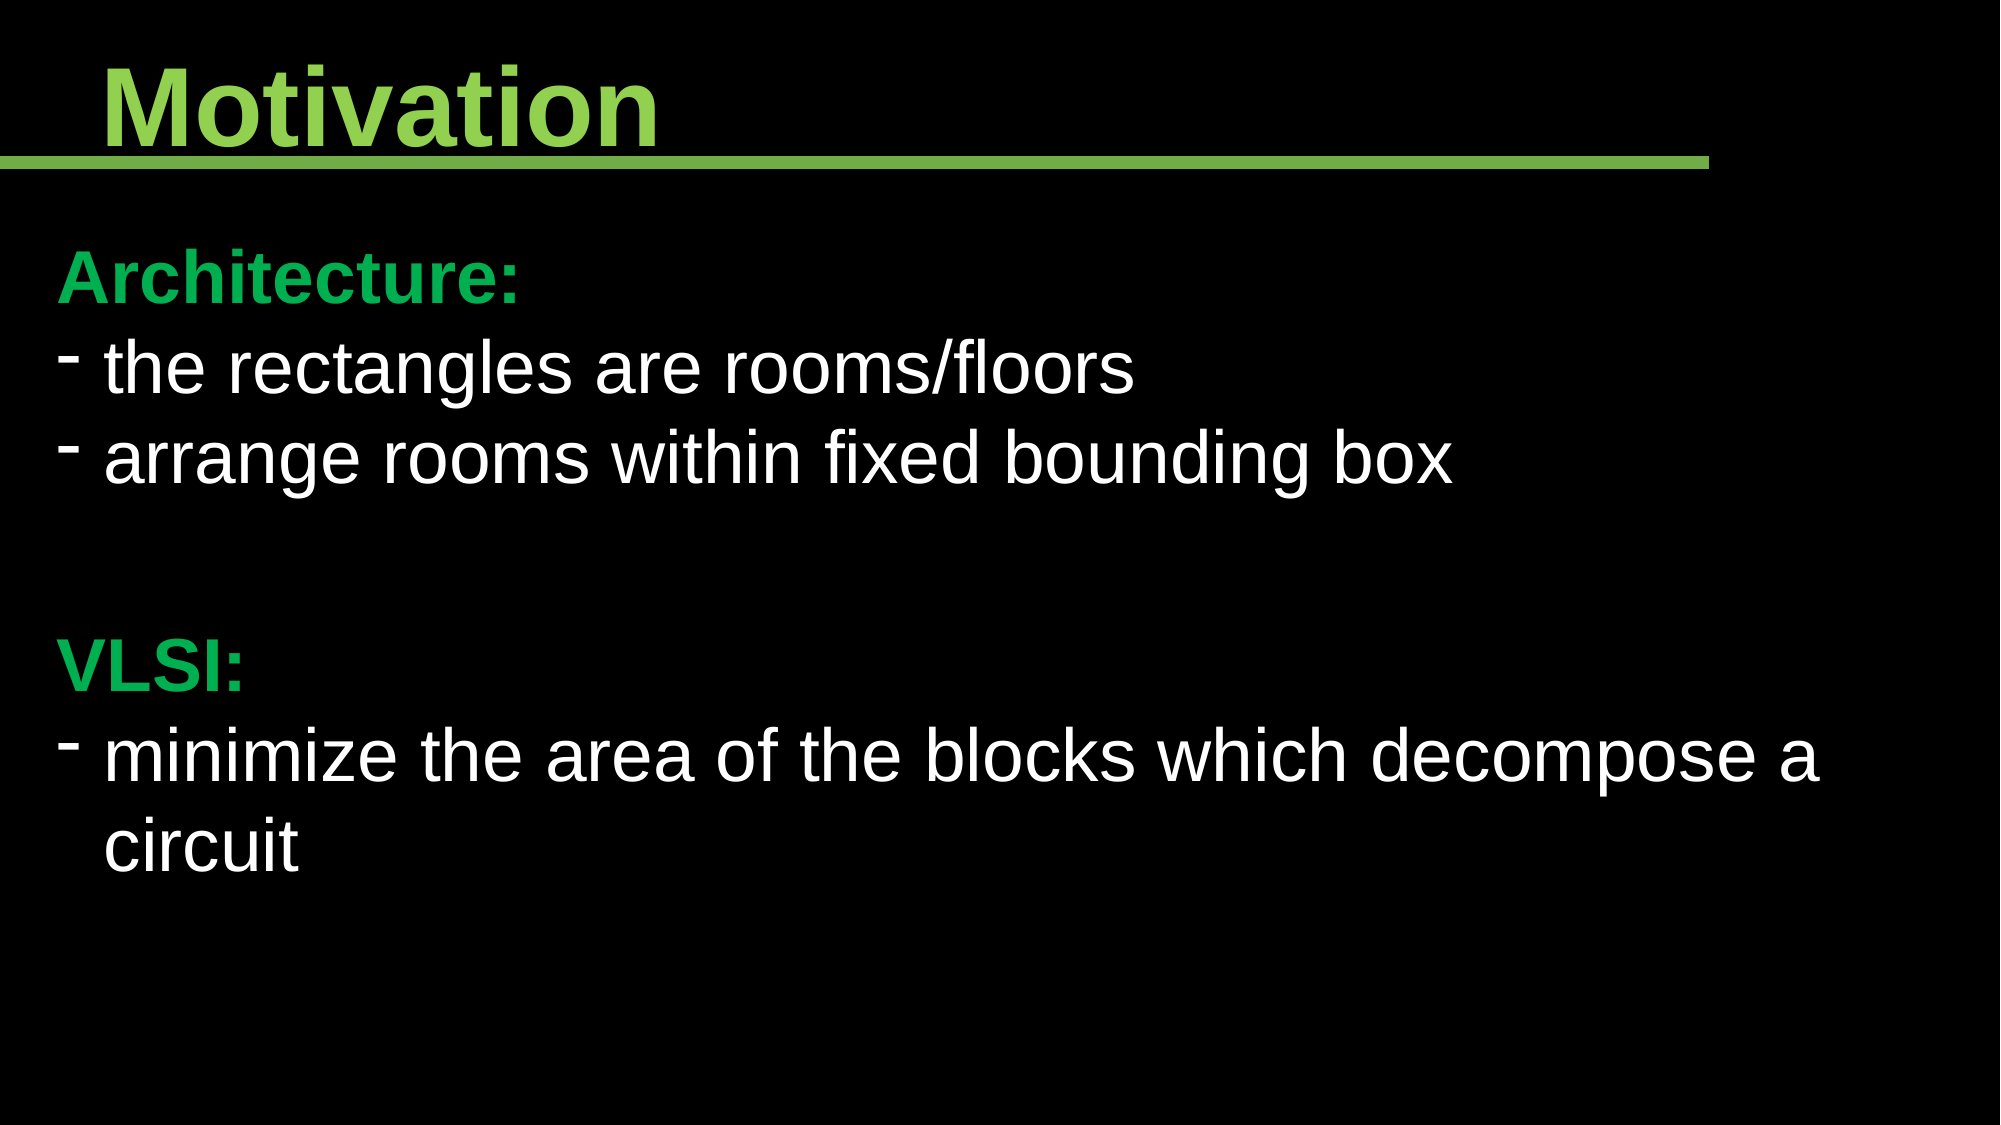

Motivation

Architecture:
the rectangles are rooms/floors
arrange rooms within fixed bounding box
VLSI:
minimize the area of the blocks which decompose a circuit